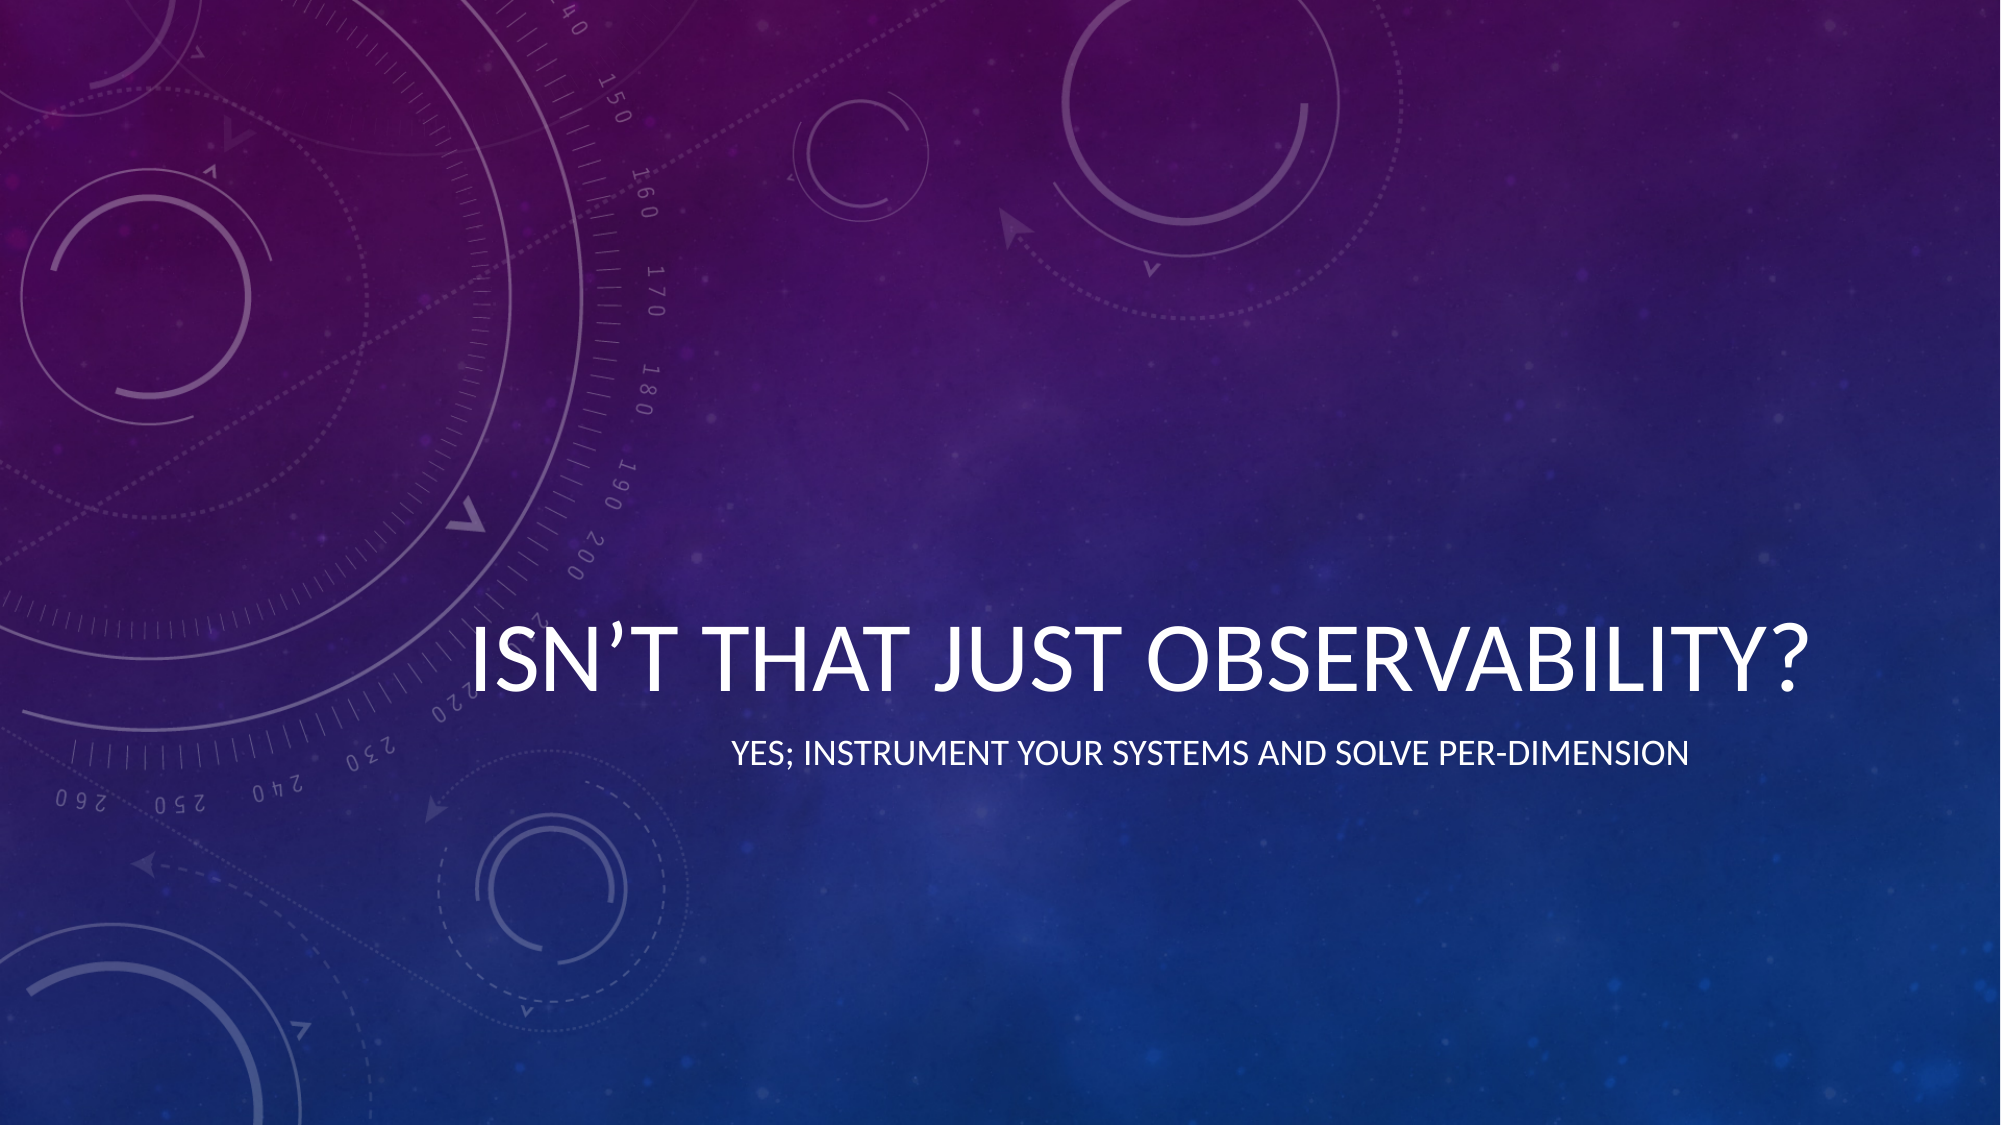

# Isn’t that just observability?
Yes; instrument your systems and solve per-dimension